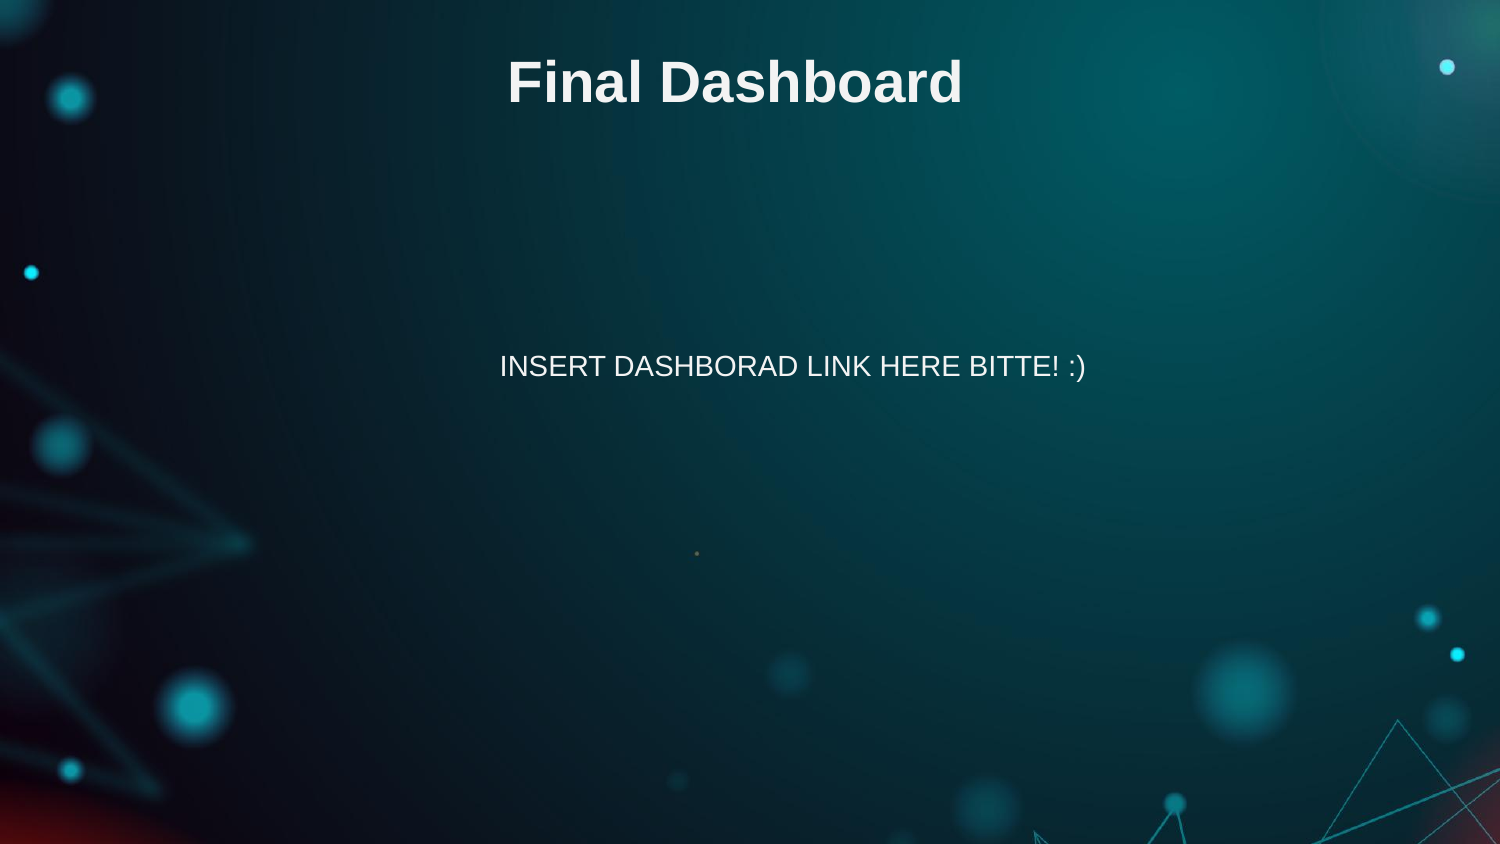

# Final Dashboard
INSERT DASHBORAD LINK HERE BITTE! :)